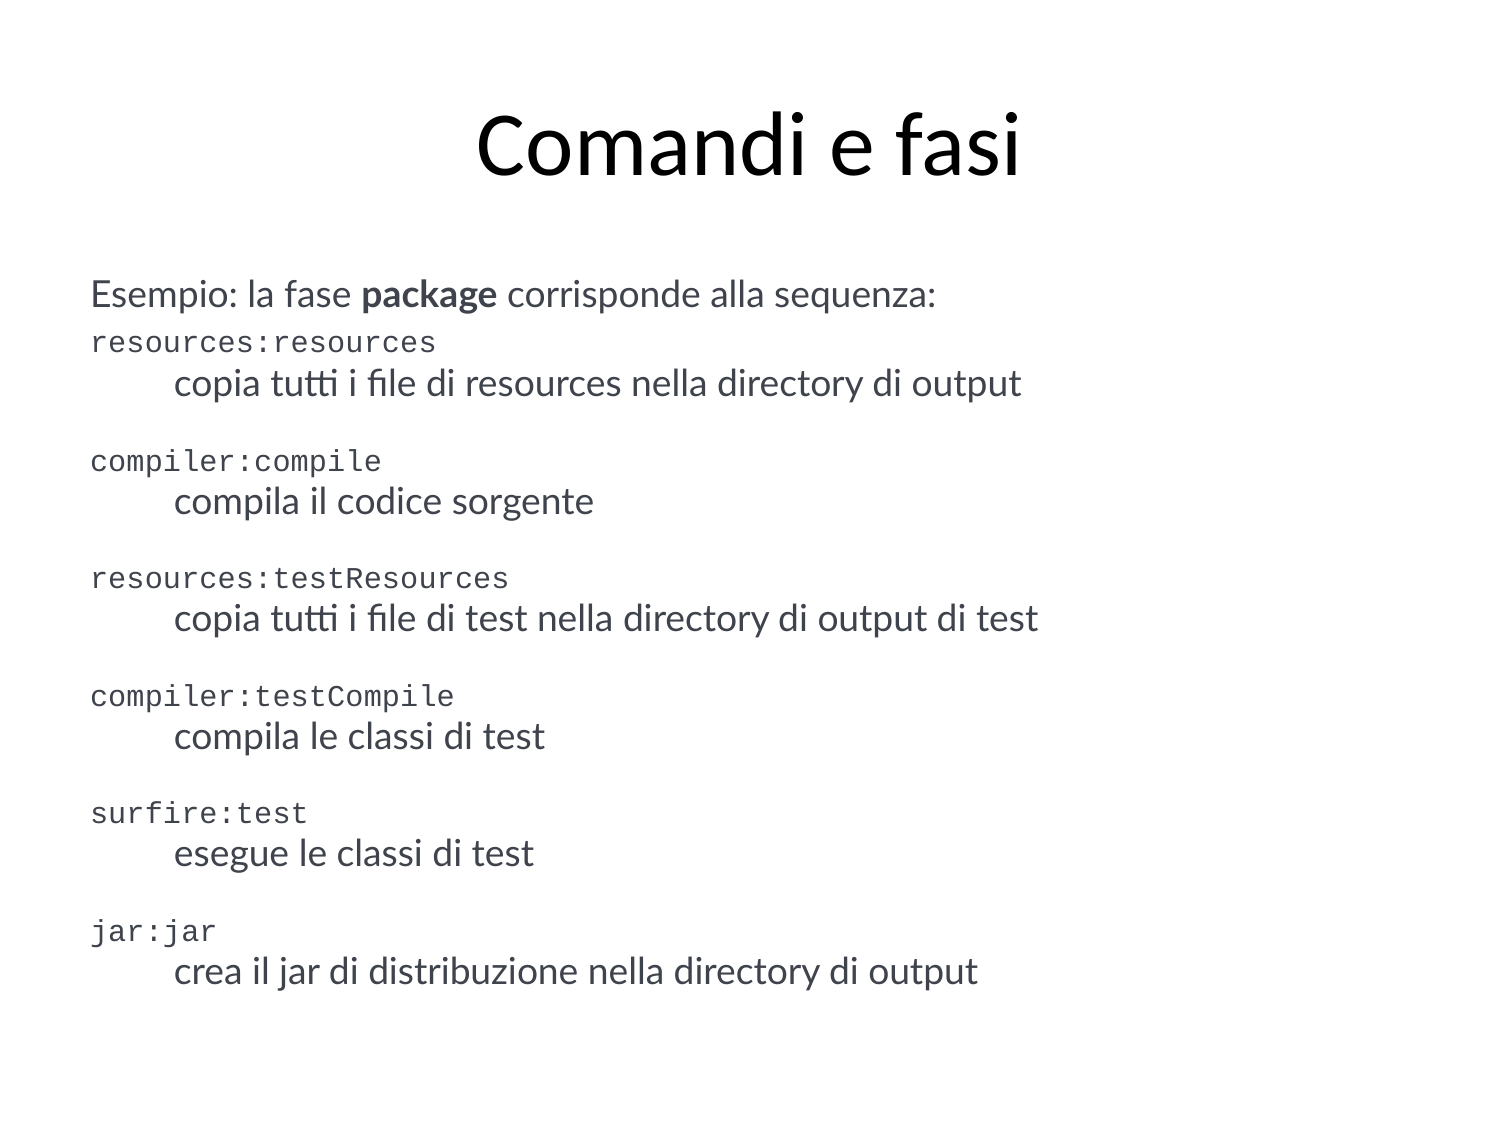

# Comandi e fasi
Esempio: la fase package corrisponde alla sequenza:
resources:resources
	copia tutti i file di resources nella directory di output

compiler:compile
	compila il codice sorgente

resources:testResources
	copia tutti i file di test nella directory di output di test

compiler:testCompile
	compila le classi di test

surfire:test
	esegue le classi di test

jar:jar
	crea il jar di distribuzione nella directory di output